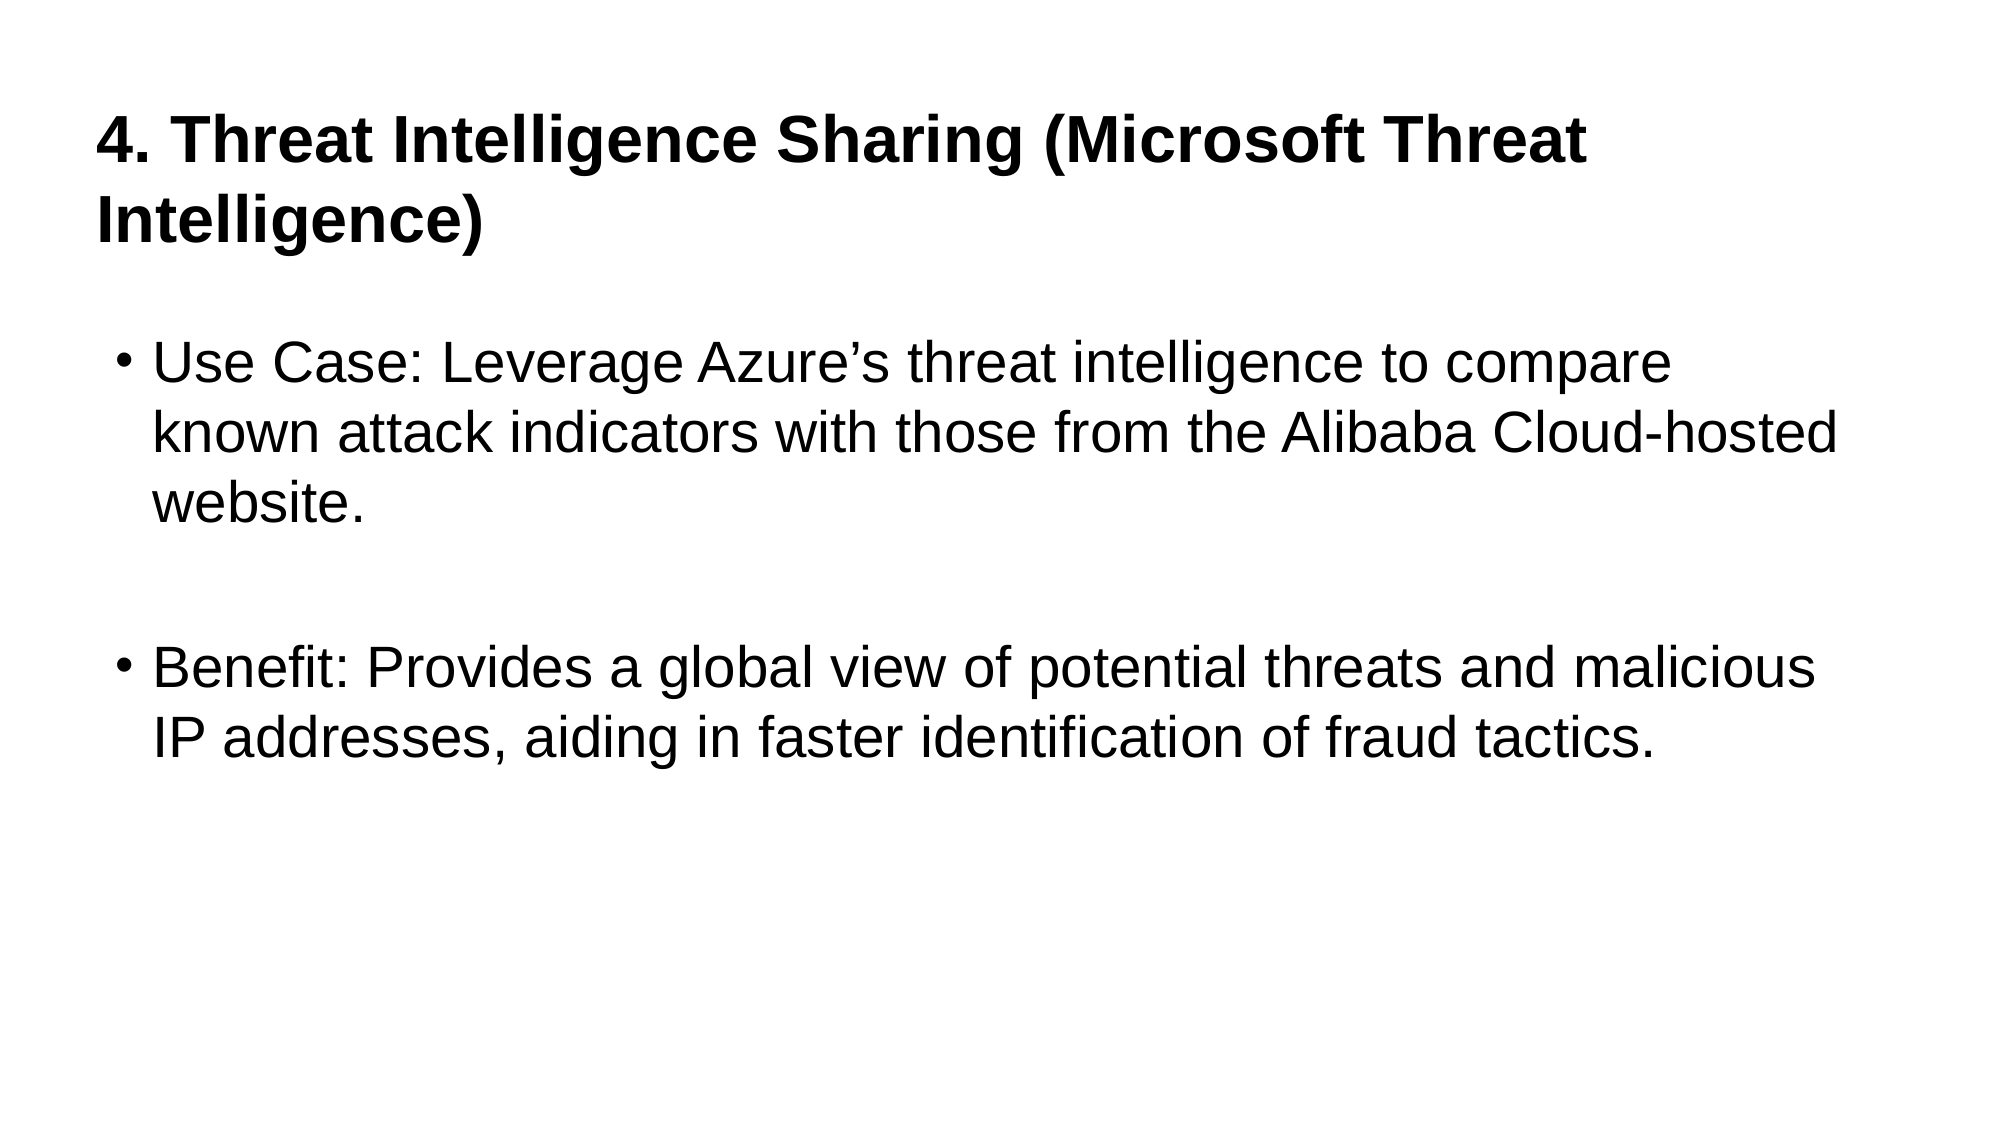

# 4. Threat Intelligence Sharing (Microsoft Threat Intelligence)
Use Case: Leverage Azure’s threat intelligence to compare known attack indicators with those from the Alibaba Cloud-hosted website.

Benefit: Provides a global view of potential threats and malicious IP addresses, aiding in faster identification of fraud tactics.